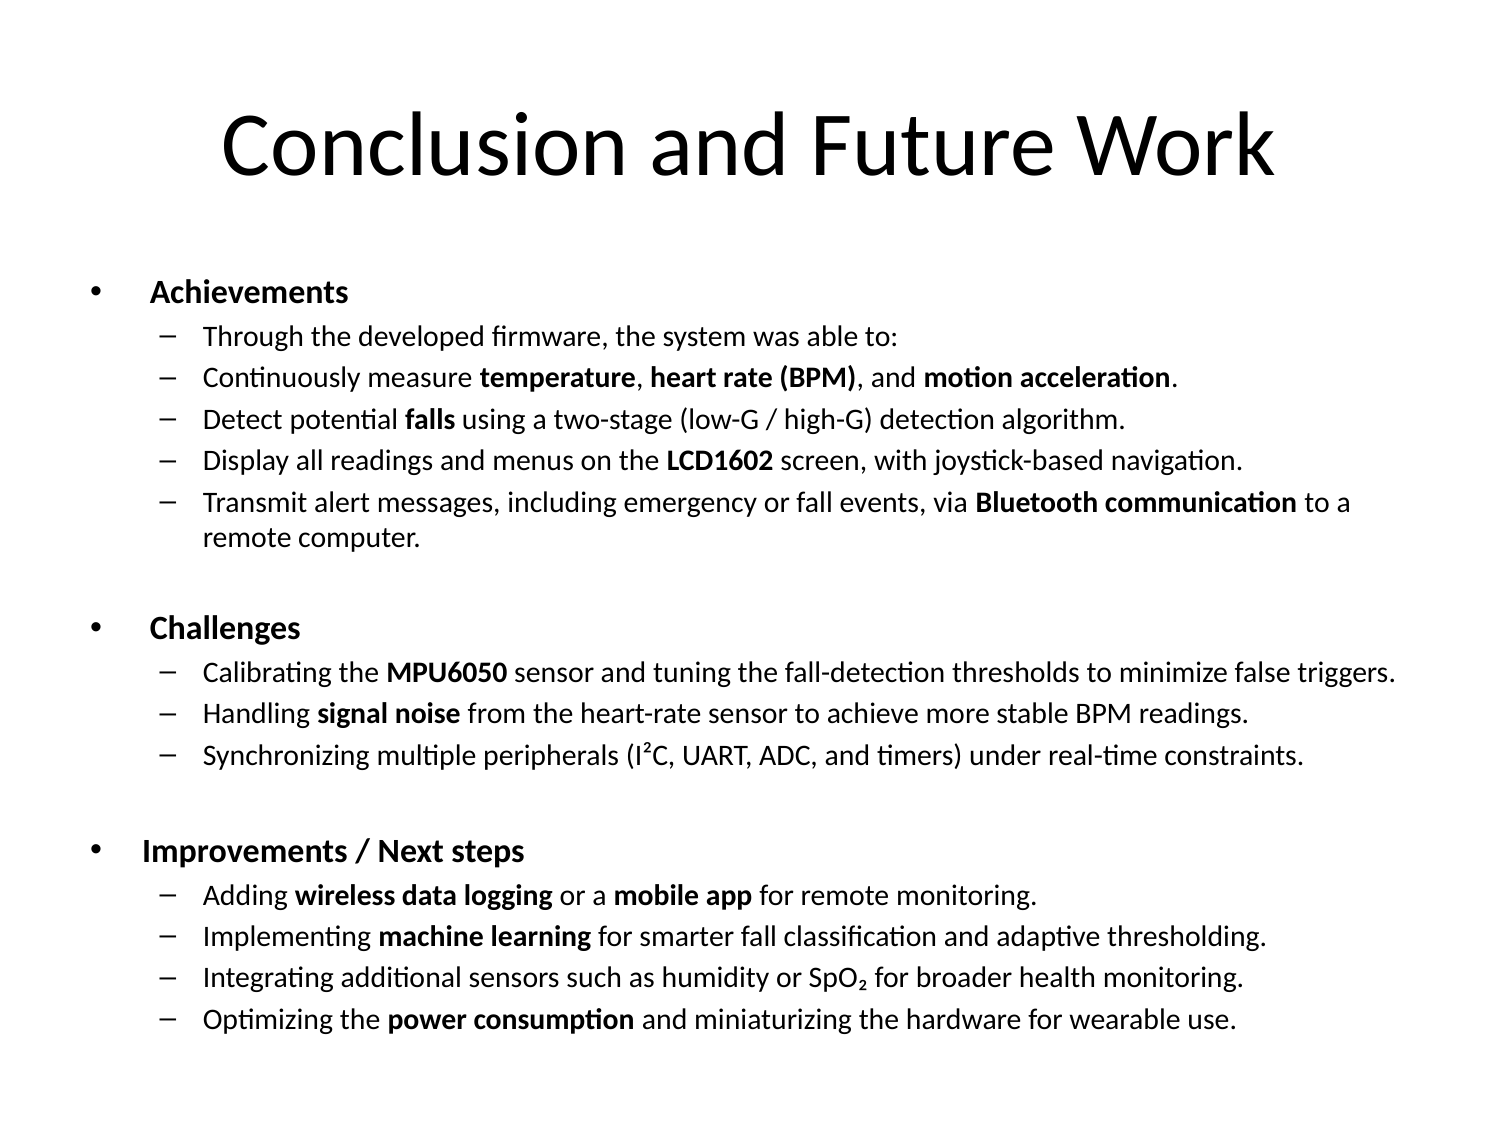

# Conclusion and Future Work
 Achievements
Through the developed firmware, the system was able to:
Continuously measure temperature, heart rate (BPM), and motion acceleration.
Detect potential falls using a two-stage (low-G / high-G) detection algorithm.
Display all readings and menus on the LCD1602 screen, with joystick-based navigation.
Transmit alert messages, including emergency or fall events, via Bluetooth communication to a remote computer.

 Challenges
Calibrating the MPU6050 sensor and tuning the fall-detection thresholds to minimize false triggers.
Handling signal noise from the heart-rate sensor to achieve more stable BPM readings.
Synchronizing multiple peripherals (I²C, UART, ADC, and timers) under real-time constraints.

Improvements / Next steps
Adding wireless data logging or a mobile app for remote monitoring.
Implementing machine learning for smarter fall classification and adaptive thresholding.
Integrating additional sensors such as humidity or SpO₂ for broader health monitoring.
Optimizing the power consumption and miniaturizing the hardware for wearable use.